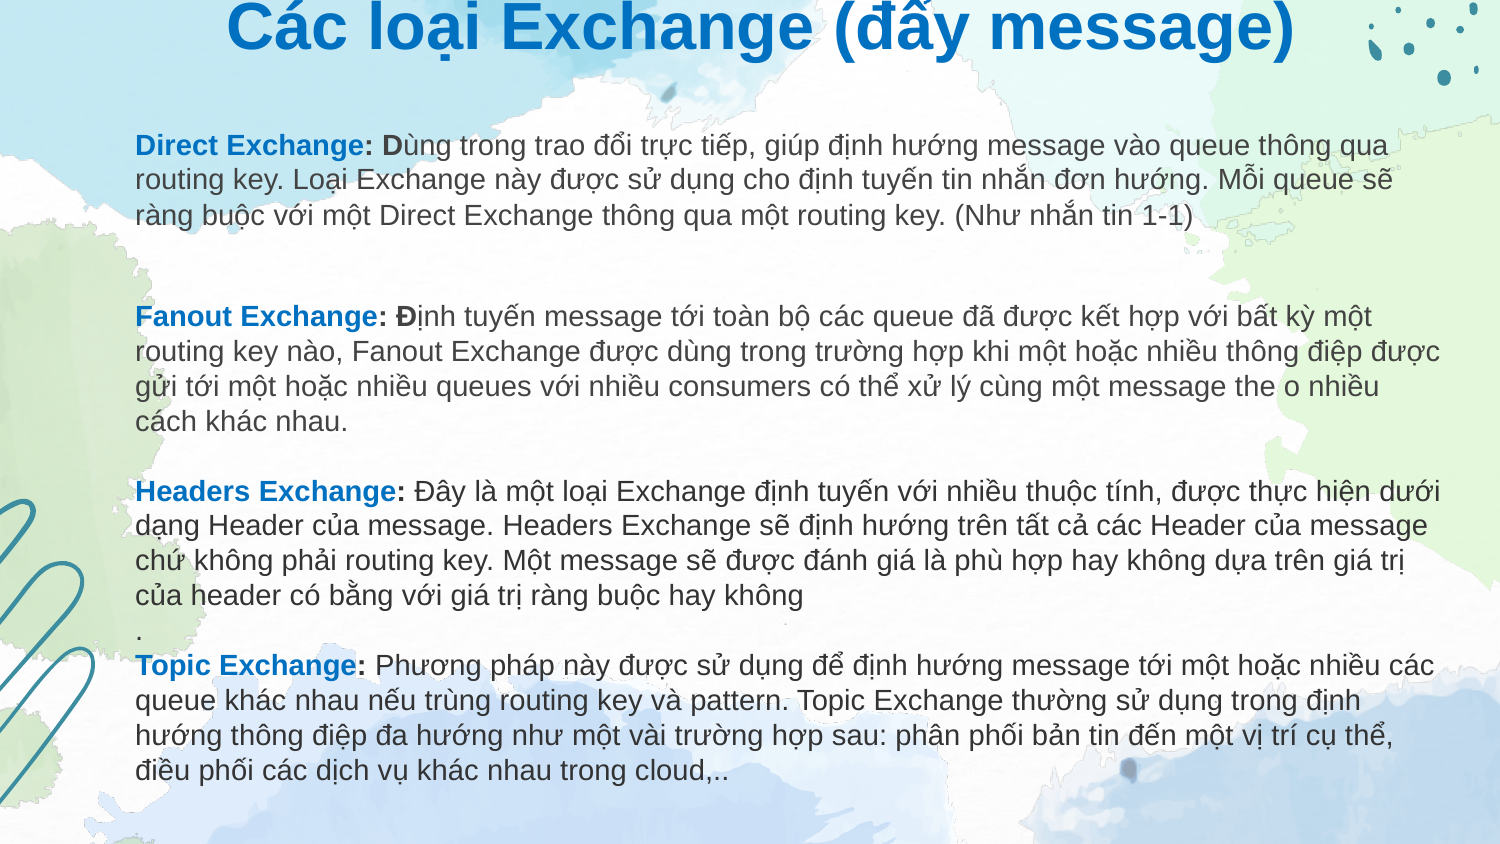

Các loại Exchange (đẩy message)

Direct Exchange: Dùng trong trao đổi trực tiếp, giúp định hướng message vào queue thông qua routing key. Loại Exchange này được sử dụng cho định tuyến tin nhắn đơn hướng. Mỗi queue sẽ ràng buộc với một Direct Exchange thông qua một routing key. (Như nhắn tin 1-1)

Fanout Exchange: Định tuyến message tới toàn bộ các queue đã được kết hợp với bất kỳ một routing key nào, Fanout Exchange được dùng trong trường hợp khi một hoặc nhiều thông điệp được gửi tới một hoặc nhiều queues với nhiều consumers có thể xử lý cùng một message the o nhiều cách khác nhau.

Headers Exchange: Đây là một loại Exchange định tuyến với nhiều thuộc tính, được thực hiện dưới dạng Header của message. Headers Exchange sẽ định hướng trên tất cả các Header của message chứ không phải routing key. Một message sẽ được đánh giá là phù hợp hay không dựa trên giá trị của header có bằng với giá trị ràng buộc hay không
.
Topic Exchange: Phương pháp này được sử dụng để định hướng message tới một hoặc nhiều các queue khác nhau nếu trùng routing key và pattern. Topic Exchange thường sử dụng trong định hướng thông điệp đa hướng như một vài trường hợp sau: phân phối bản tin đến một vị trí cụ thể, điều phối các dịch vụ khác nhau trong cloud,..